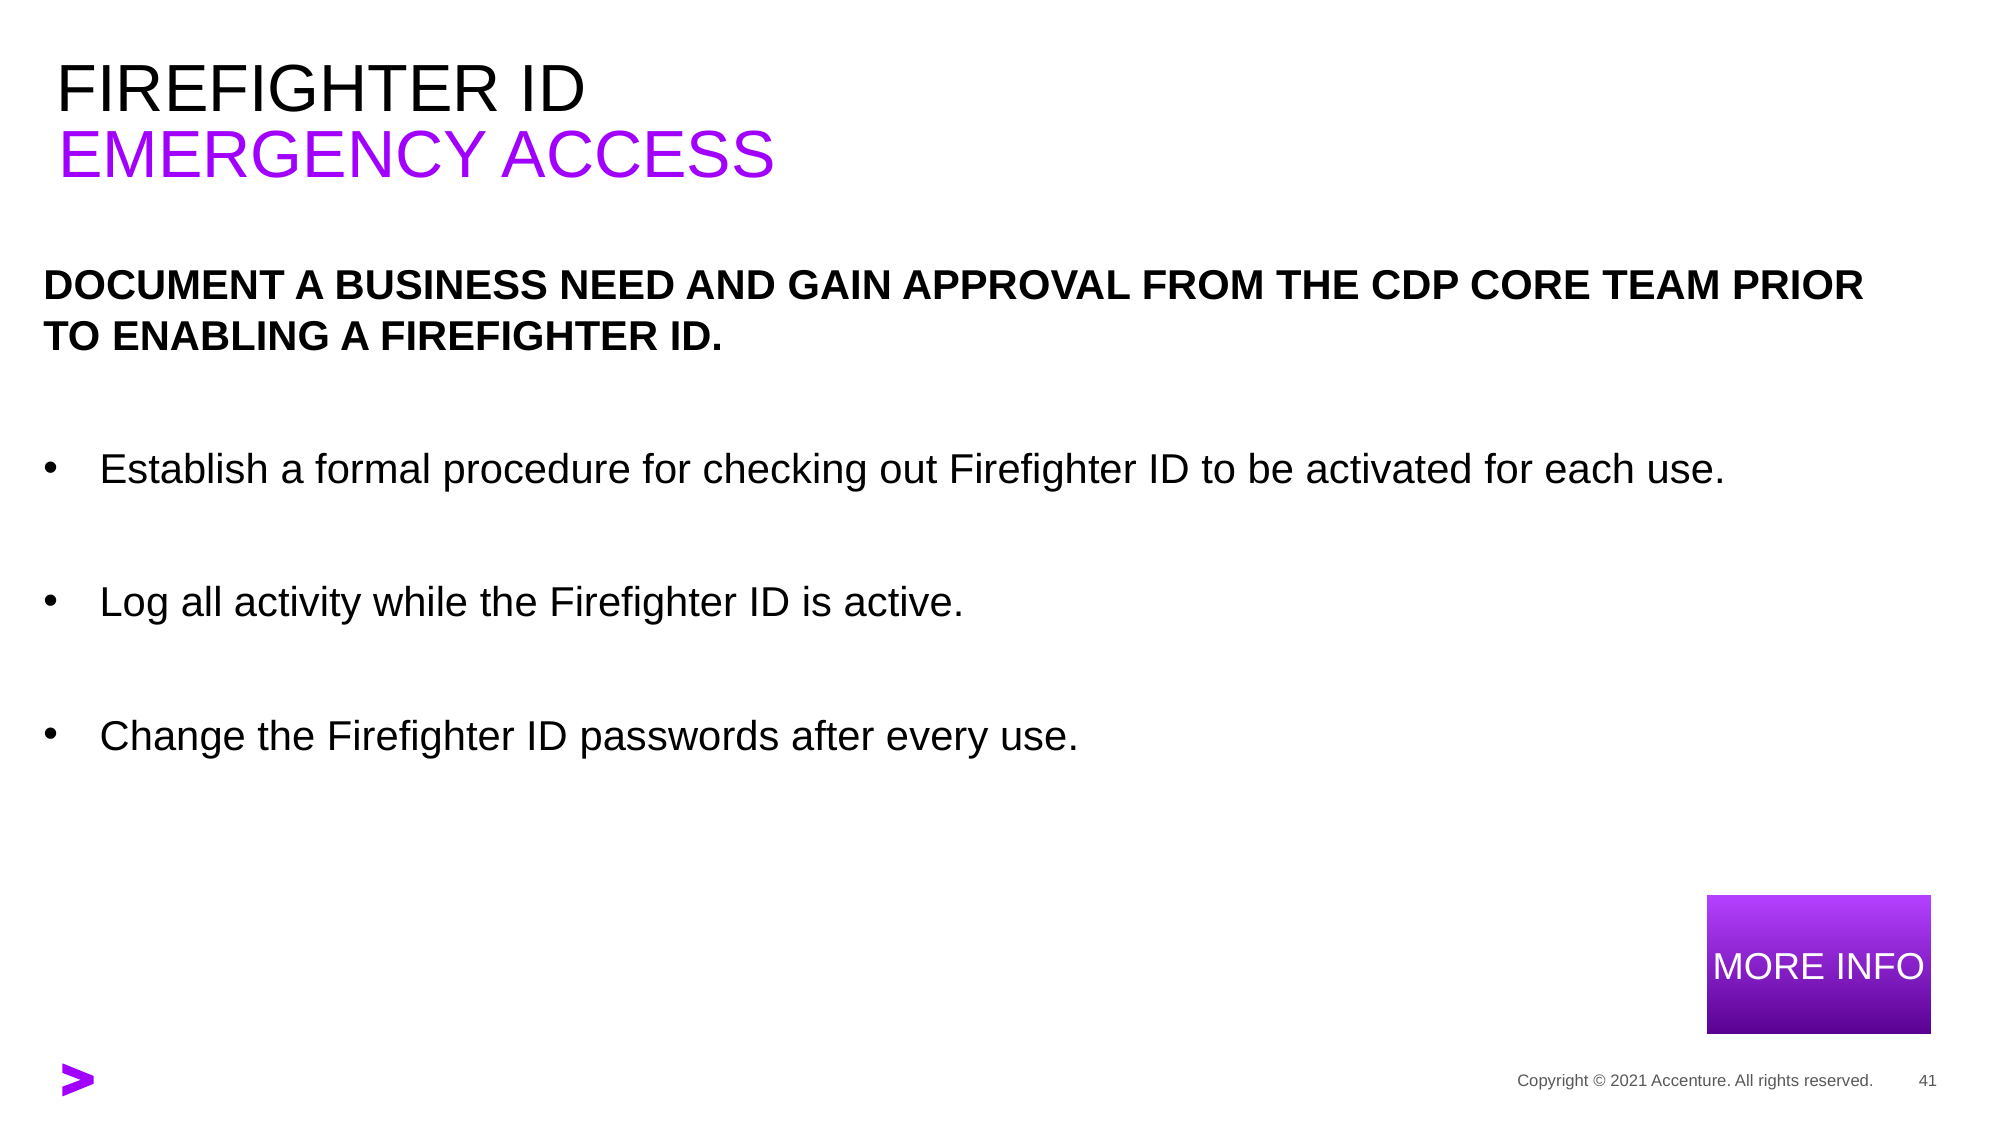

# FIREFIGHTER ID
EMERGENCY ACCESS

DOCUMENT A BUSINESS NEED AND GAIN APPROVAL FROM THE CDP CORE TEAM PRIOR TO ENABLING A FIREFIGHTER ID.

Establish a formal procedure for checking out Firefighter ID to be activated for each use.

Log all activity while the Firefighter ID is active.

Change the Firefighter ID passwords after every use.

MORE INFO
Copyright © 2021 Accenture. All rights reserved.
41